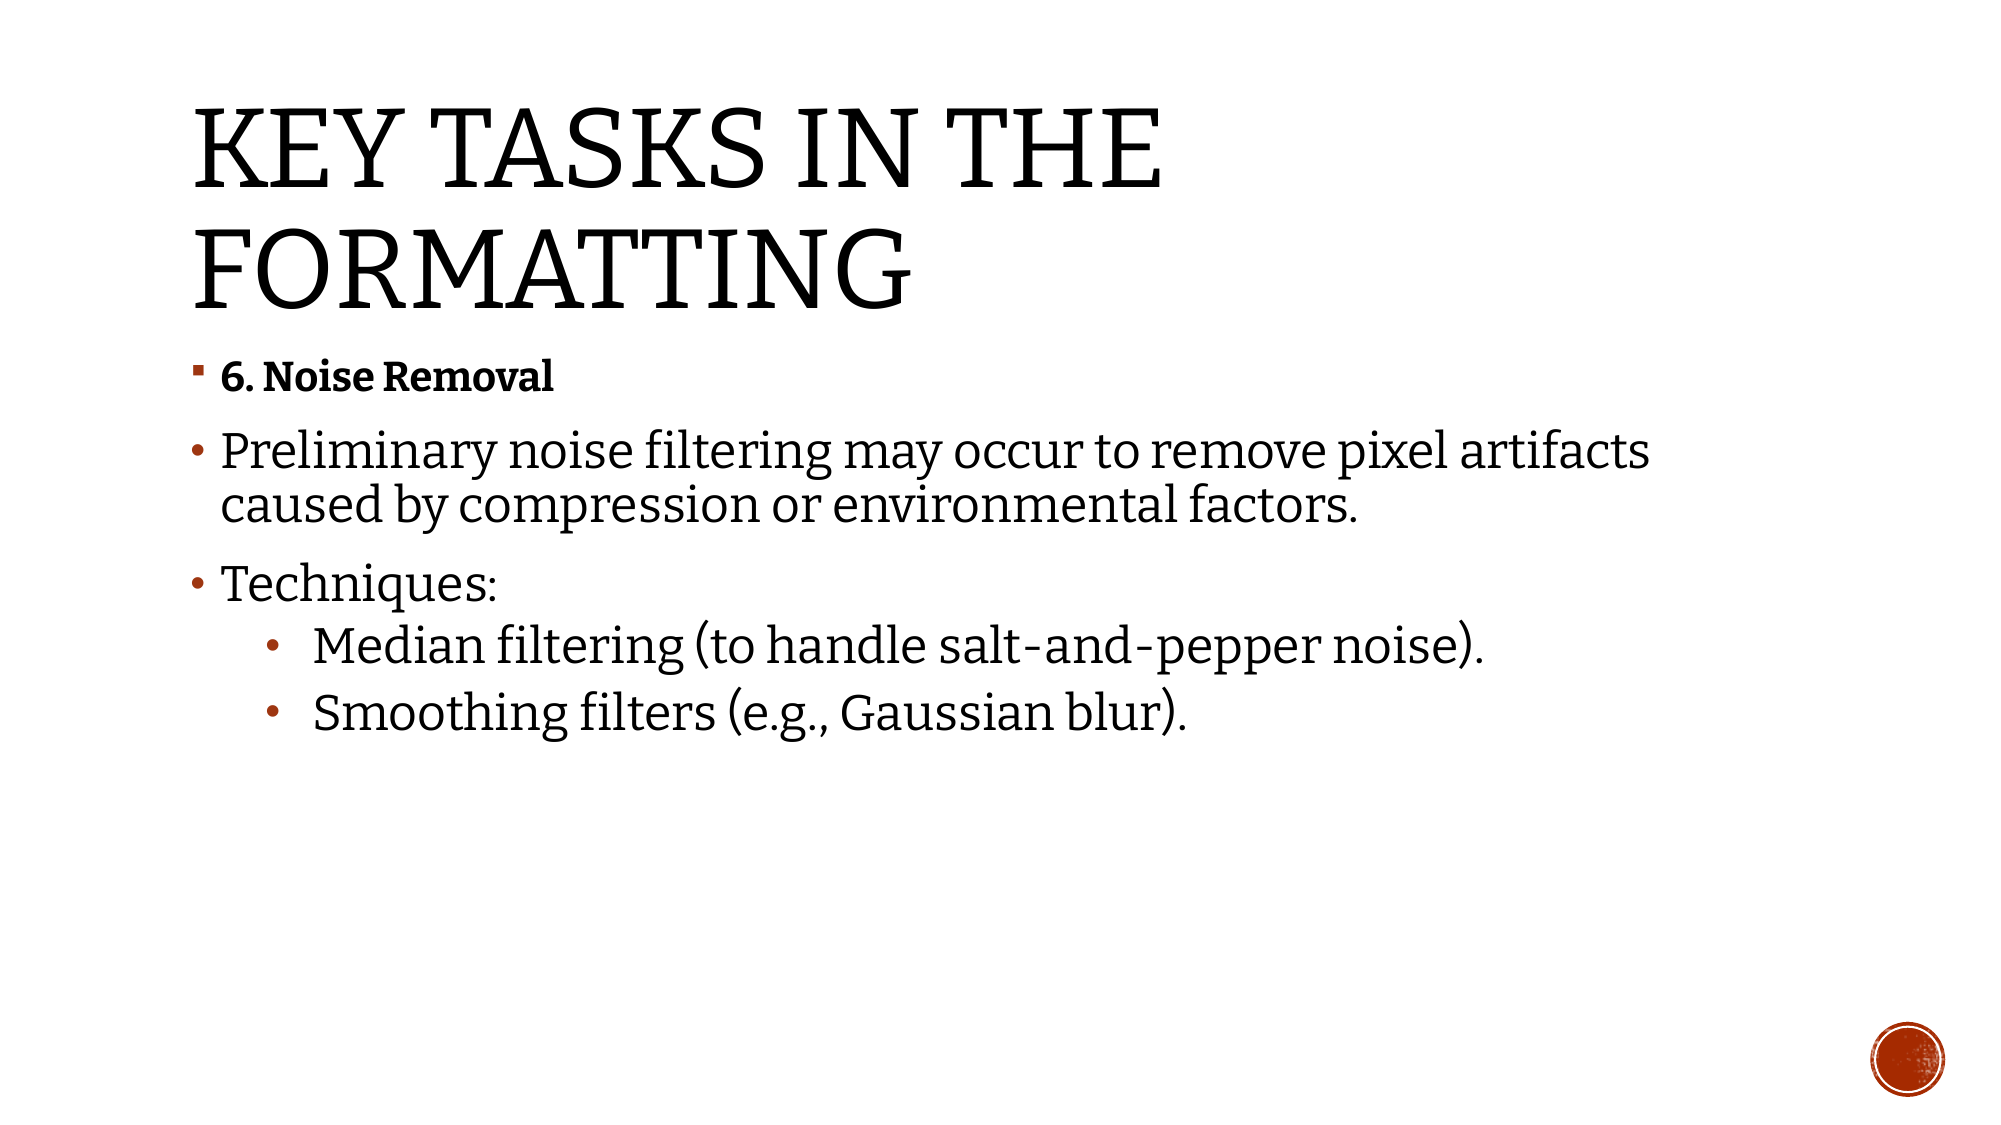

# Key Tasks in the Formatting
6. Noise Removal
Preliminary noise filtering may occur to remove pixel artifacts caused by compression or environmental factors.
Techniques:
Median filtering (to handle salt-and-pepper noise).
Smoothing filters (e.g., Gaussian blur).